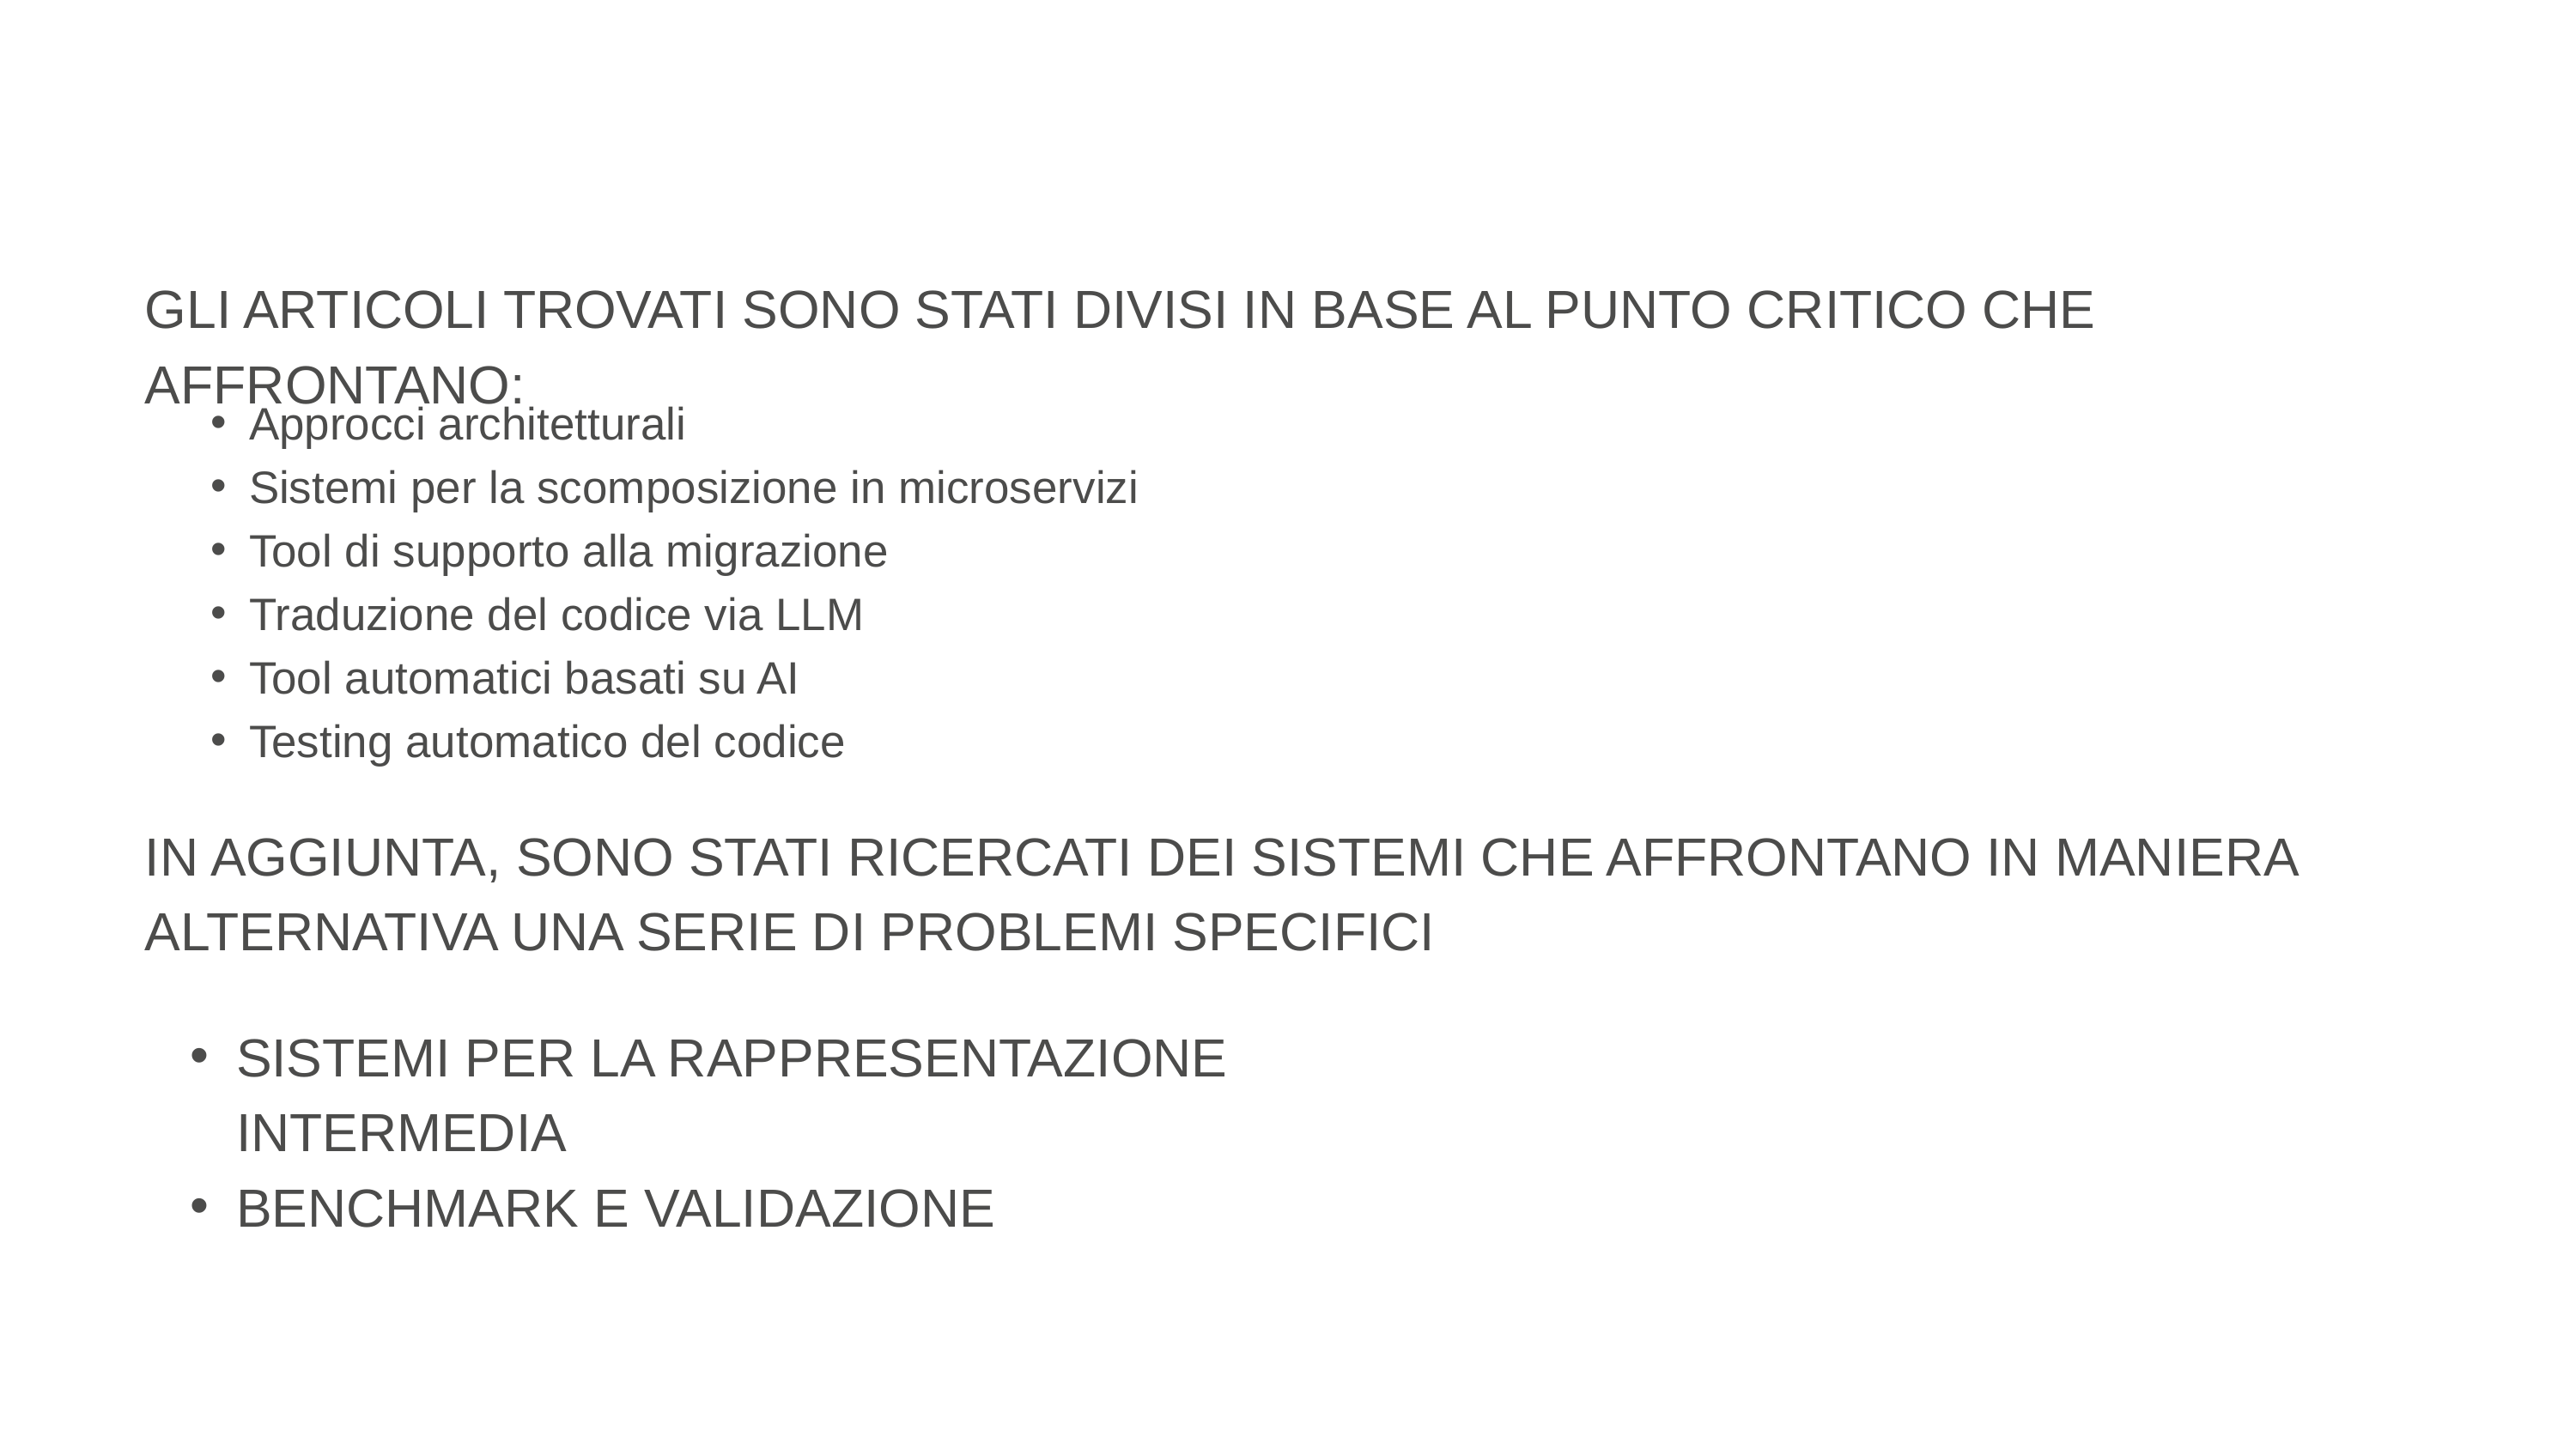

GLI ARTICOLI TROVATI SONO STATI DIVISI IN BASE AL PUNTO CRITICO CHE AFFRONTANO:
Approcci architetturali
Sistemi per la scomposizione in microservizi
Tool di supporto alla migrazione
Traduzione del codice via LLM
Tool automatici basati su AI
Testing automatico del codice
IN AGGIUNTA, SONO STATI RICERCATI DEI SISTEMI CHE AFFRONTANO IN MANIERA ALTERNATIVA UNA SERIE DI PROBLEMI SPECIFICI
SISTEMI PER LA RAPPRESENTAZIONE INTERMEDIA
BENCHMARK E VALIDAZIONE